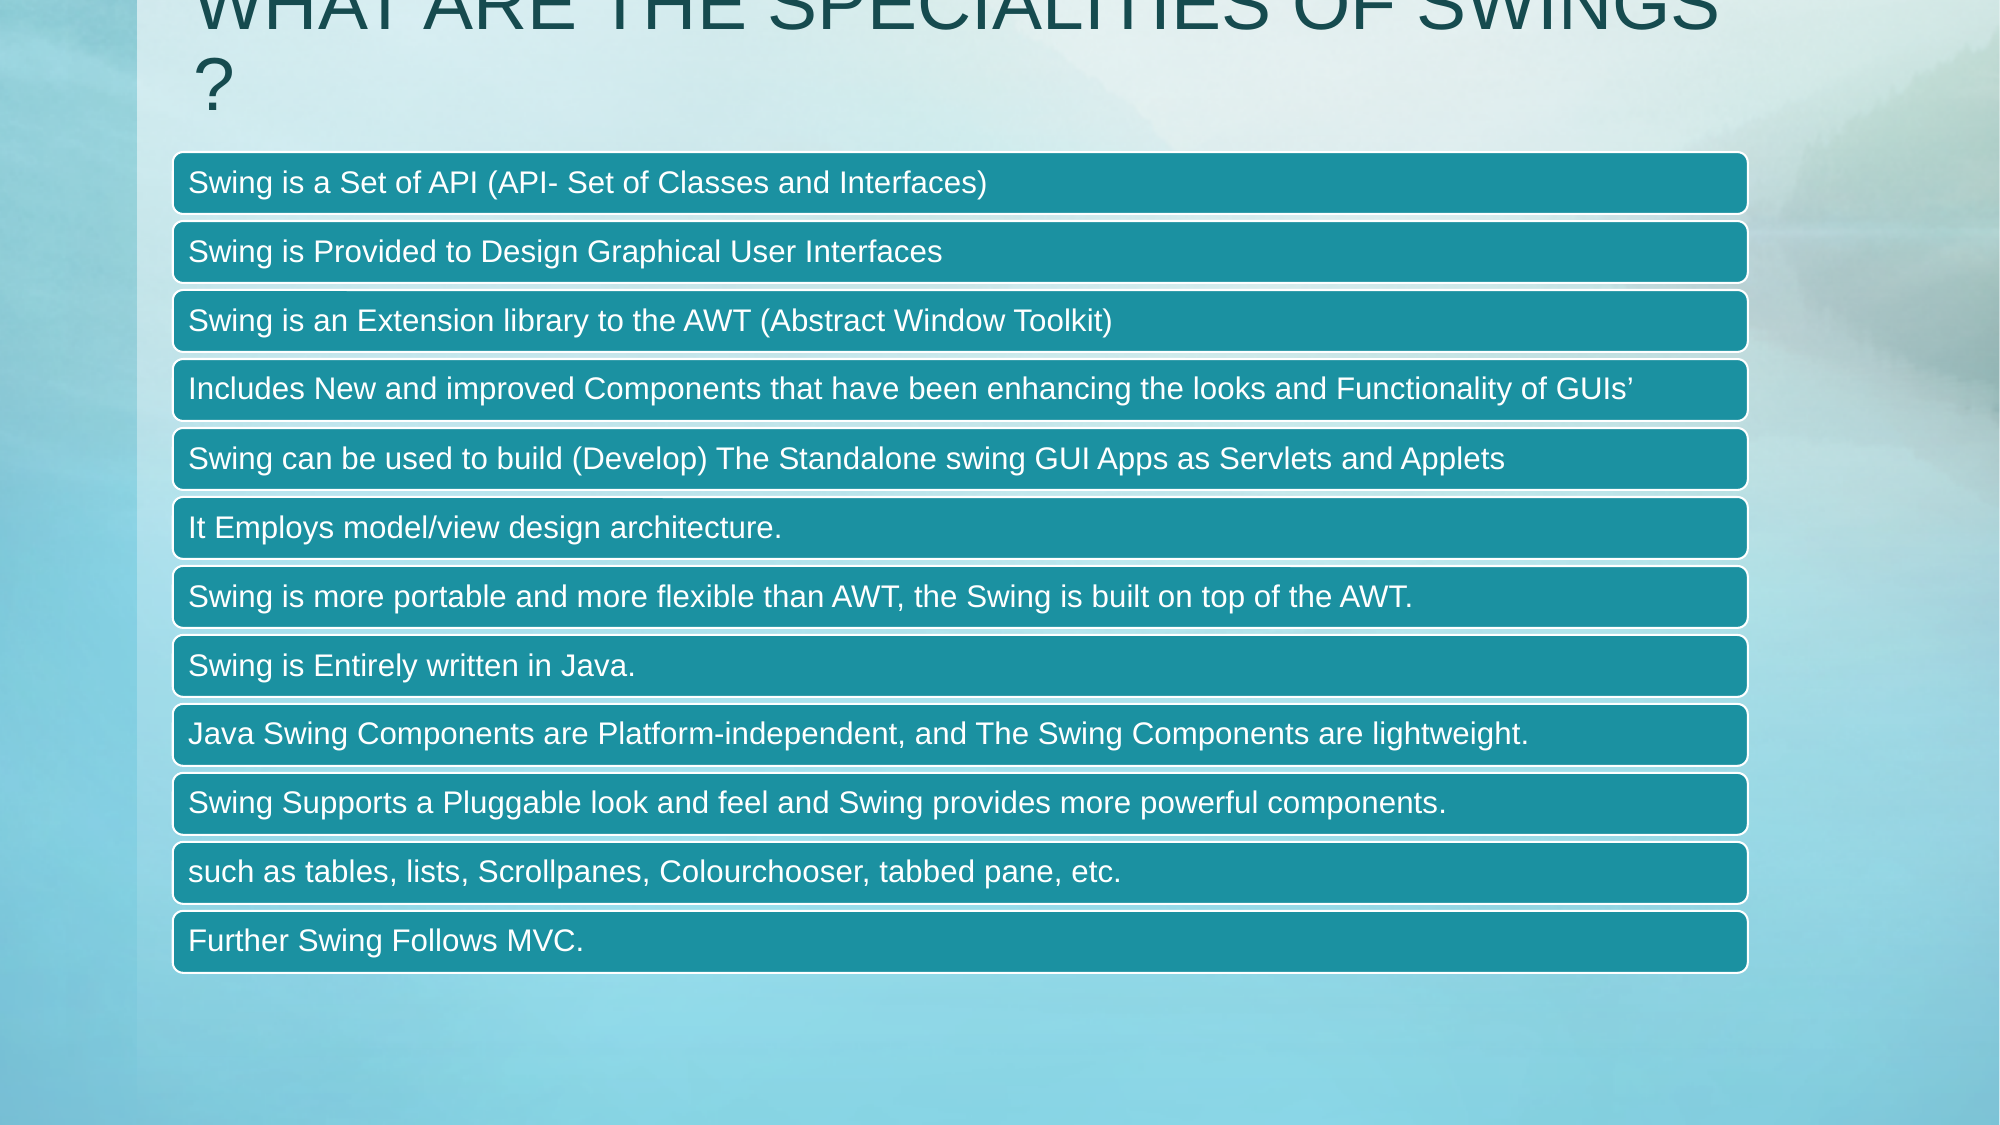

# WHAT ARE THE SPECIALITIES OF SWINGS ?
Swing is a Set of API (API- Set of Classes and Interfaces)
Swing is Provided to Design Graphical User Interfaces
Swing is an Extension library to the AWT (Abstract Window Toolkit)
Includes New and improved Components that have been enhancing the looks and Functionality of GUIs’
Swing can be used to build (Develop) The Standalone swing GUI Apps as Servlets and Applets
It Employs model/view design architecture.
Swing is more portable and more flexible than AWT, the Swing is built on top of the AWT.
Swing is Entirely written in Java.
Java Swing Components are Platform-independent, and The Swing Components are lightweight.
Swing Supports a Pluggable look and feel and Swing provides more powerful components.
such as tables, lists, Scrollpanes, Colourchooser, tabbed pane, etc.
Further Swing Follows MVC.